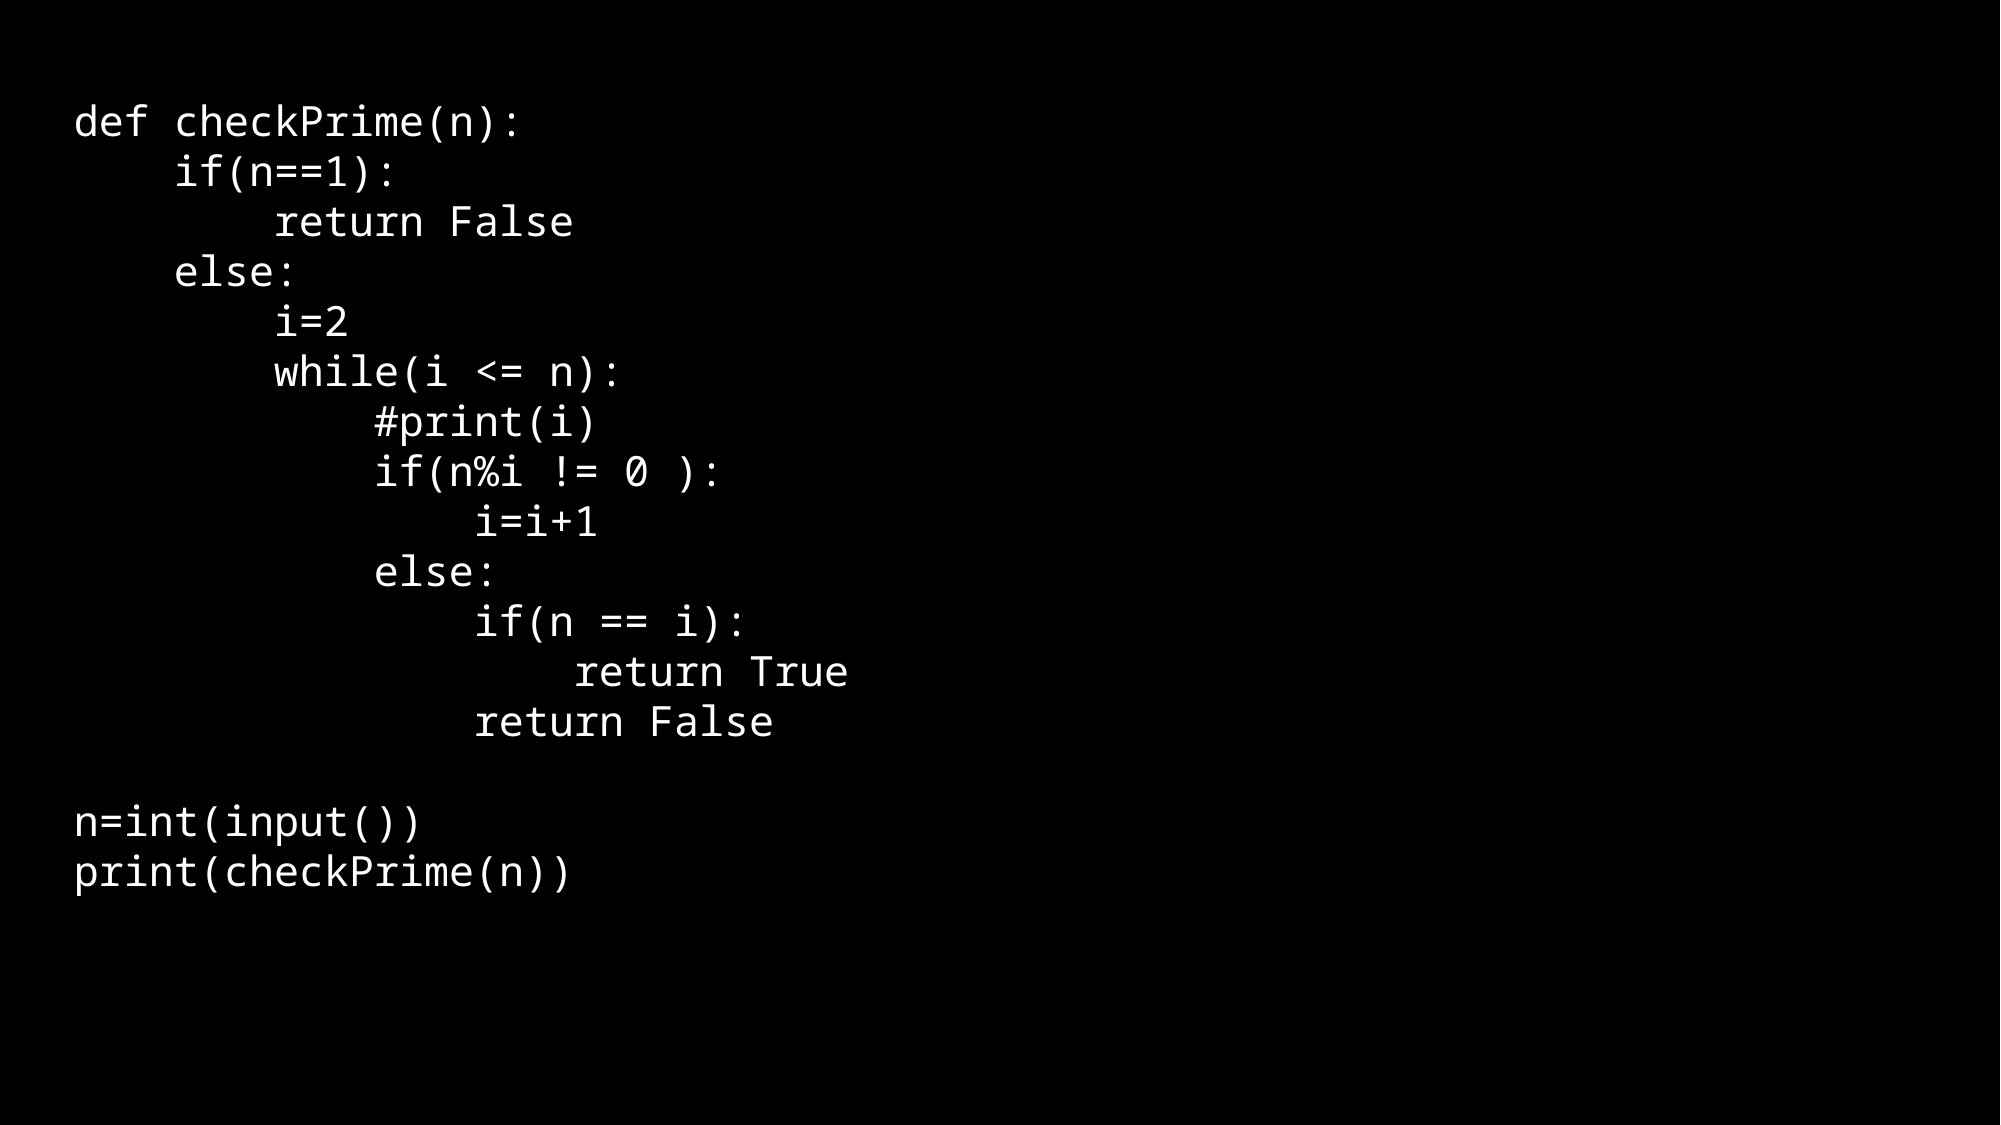

def checkPrime(n):
    if(n==1):
        return False
    else:
        i=2
        while(i <= n):
            #print(i)
            if(n%i != 0 ):
                i=i+1
            else:
                if(n == i):
                    return True
                return False

n=int(input())
print(checkPrime(n))